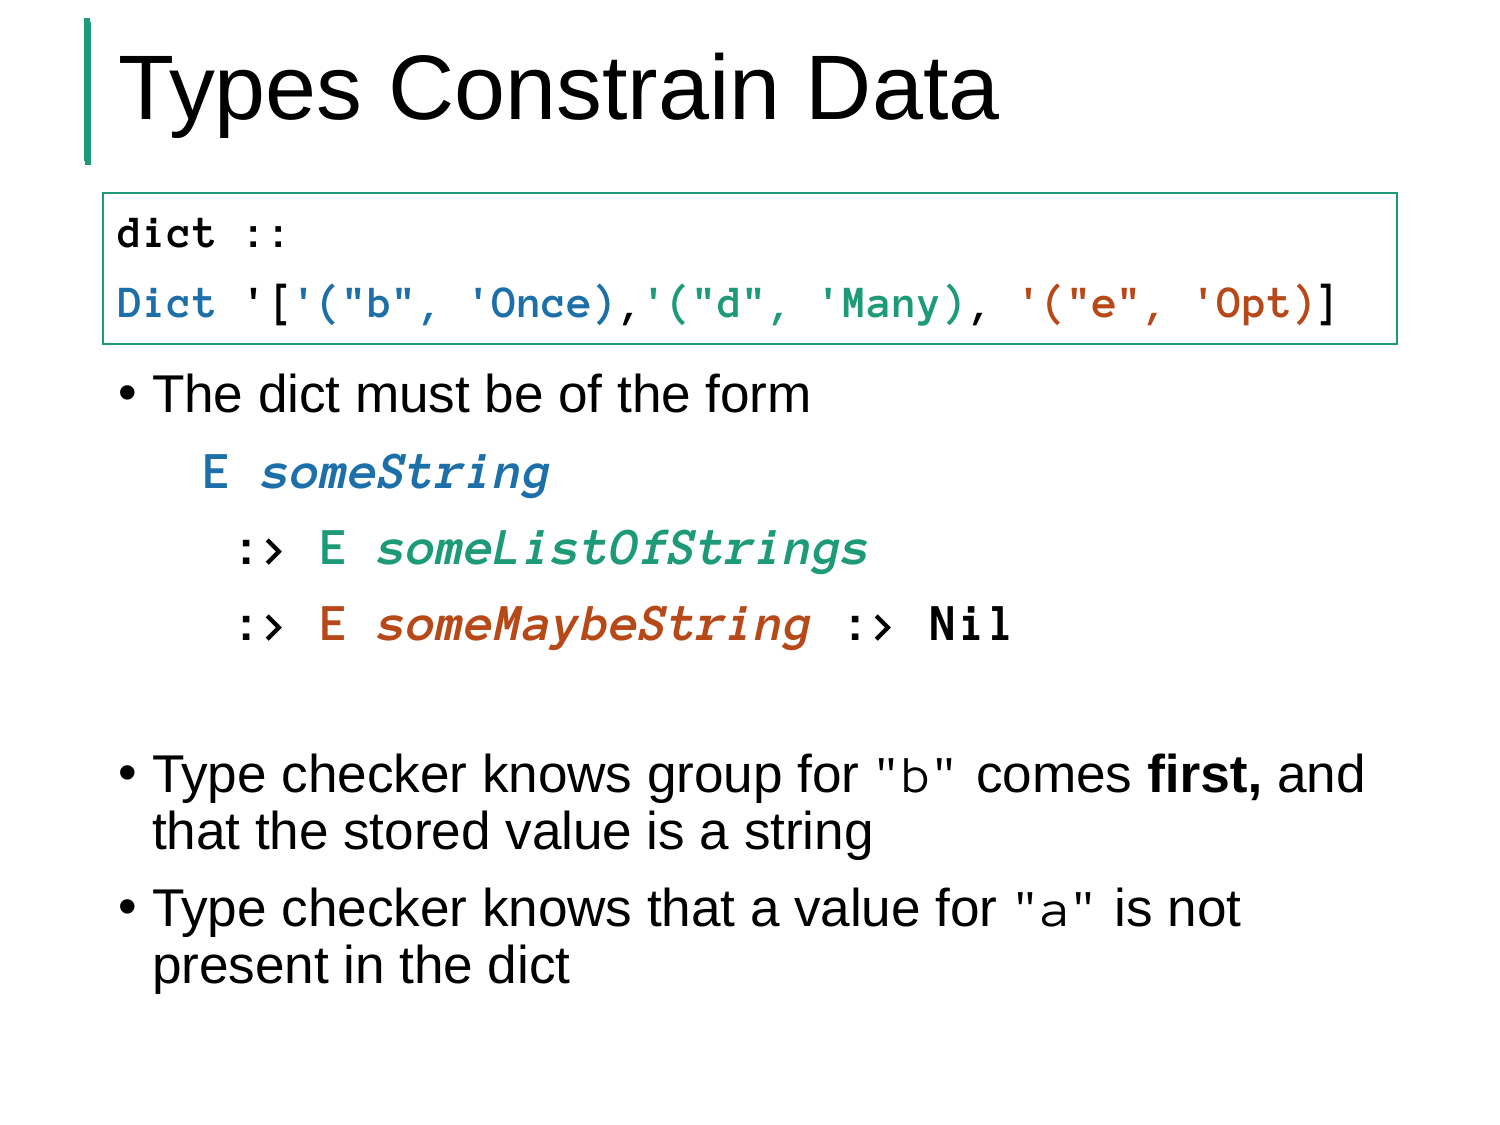

# Types Constrain Data

The dict must be of the form
   E someString
    :> E someListOfStrings
    :> E someMaybeString :> Nil

Type checker knows group for "b" comes first, and that the stored value is a string
Type checker knows that a value for "a" is not present in the dict
dict ::
Dict '['("b", 'Once),'("d", 'Many), '("e", 'Opt)]